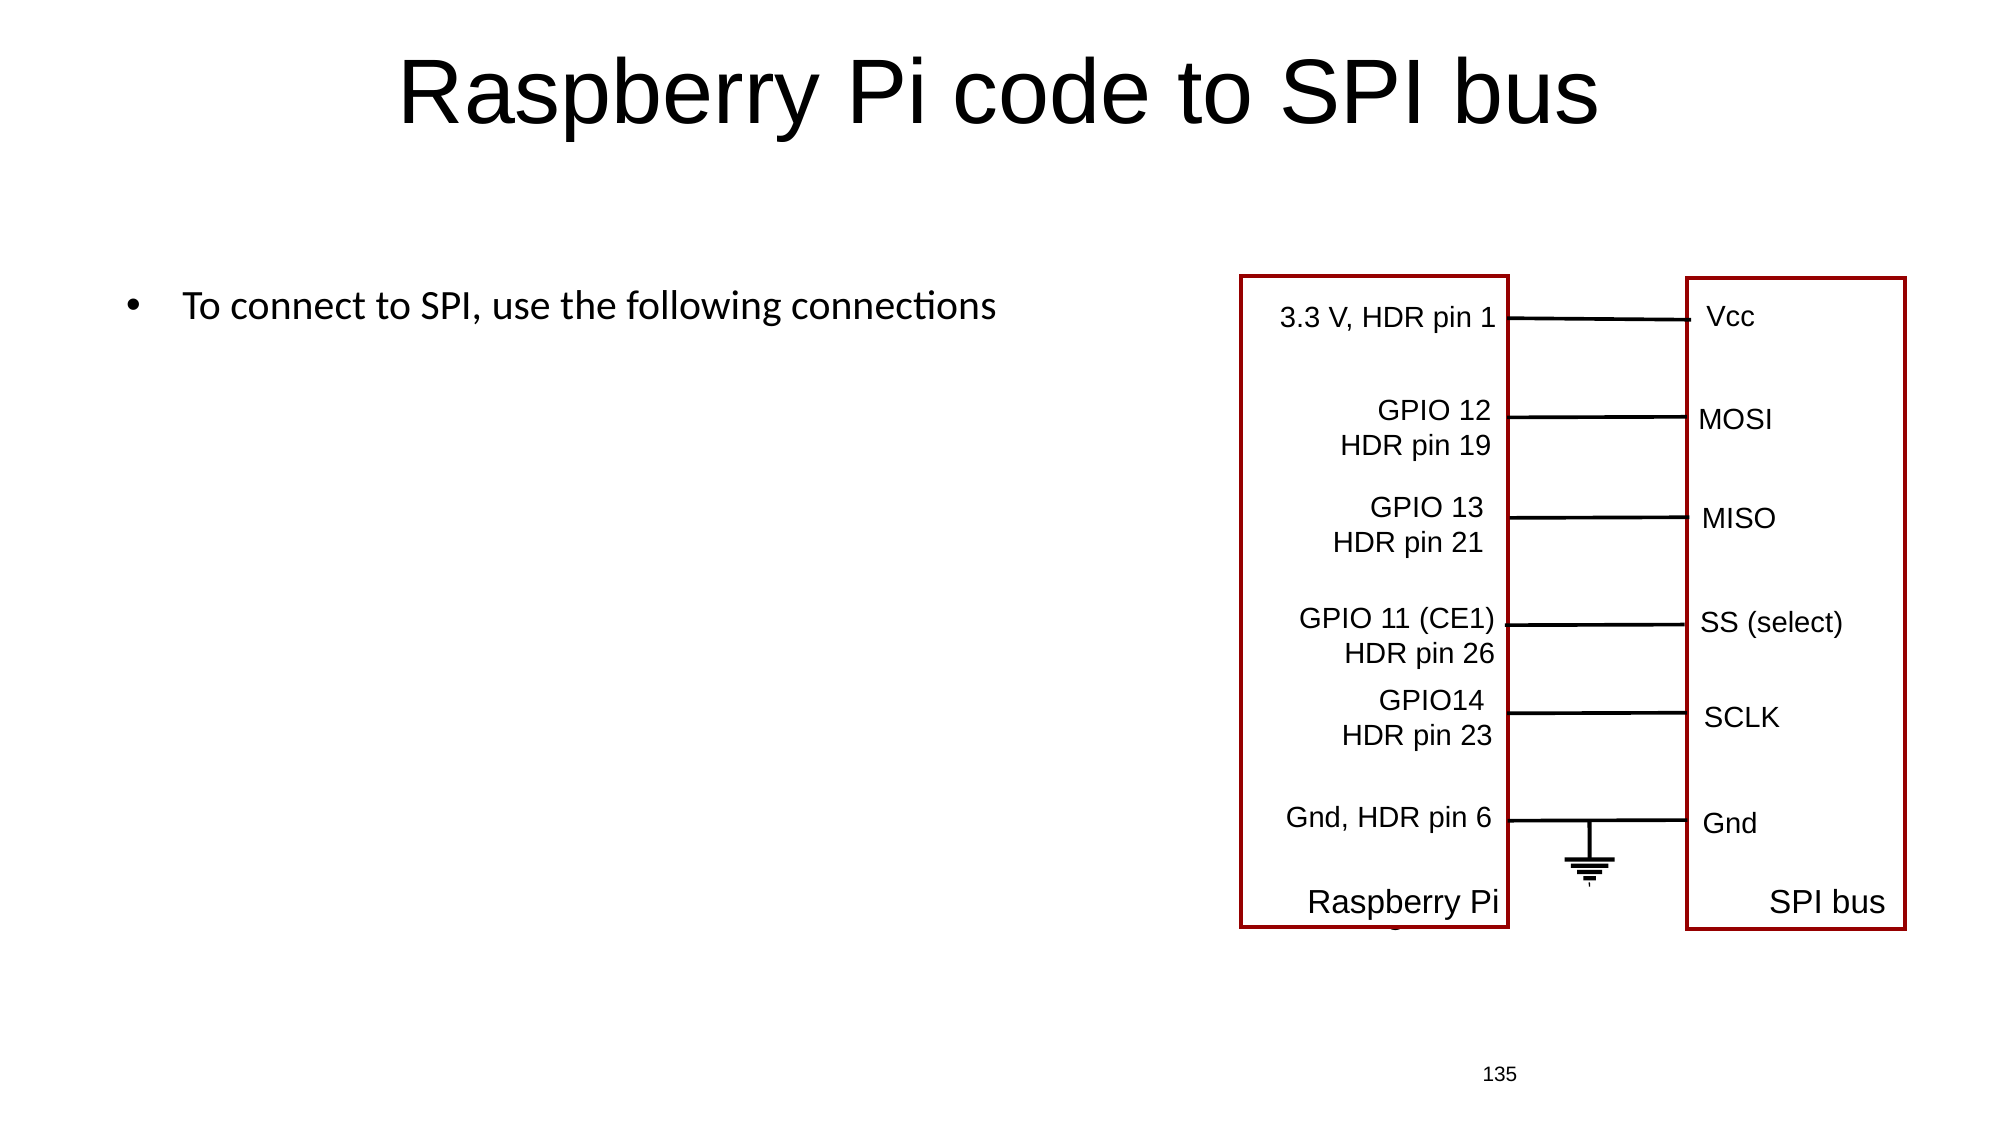

# Raspberry Pi code to SPI bus
To connect to SPI, use the following connections

Vcc
3.3 V, HDR pin 1
GPIO 12
HDR pin 19
MOSI
GPIO 13
HDR pin 21
MISO
Vcc

GPIO 11 (CE1)
HDR pin 26
SS (select)
trigger

GPIO14
HDR pin 23
SCLK
echo

Gnd, HDR pin 6
Gnd

SPI bus
Raspberry Pi
gnd

135